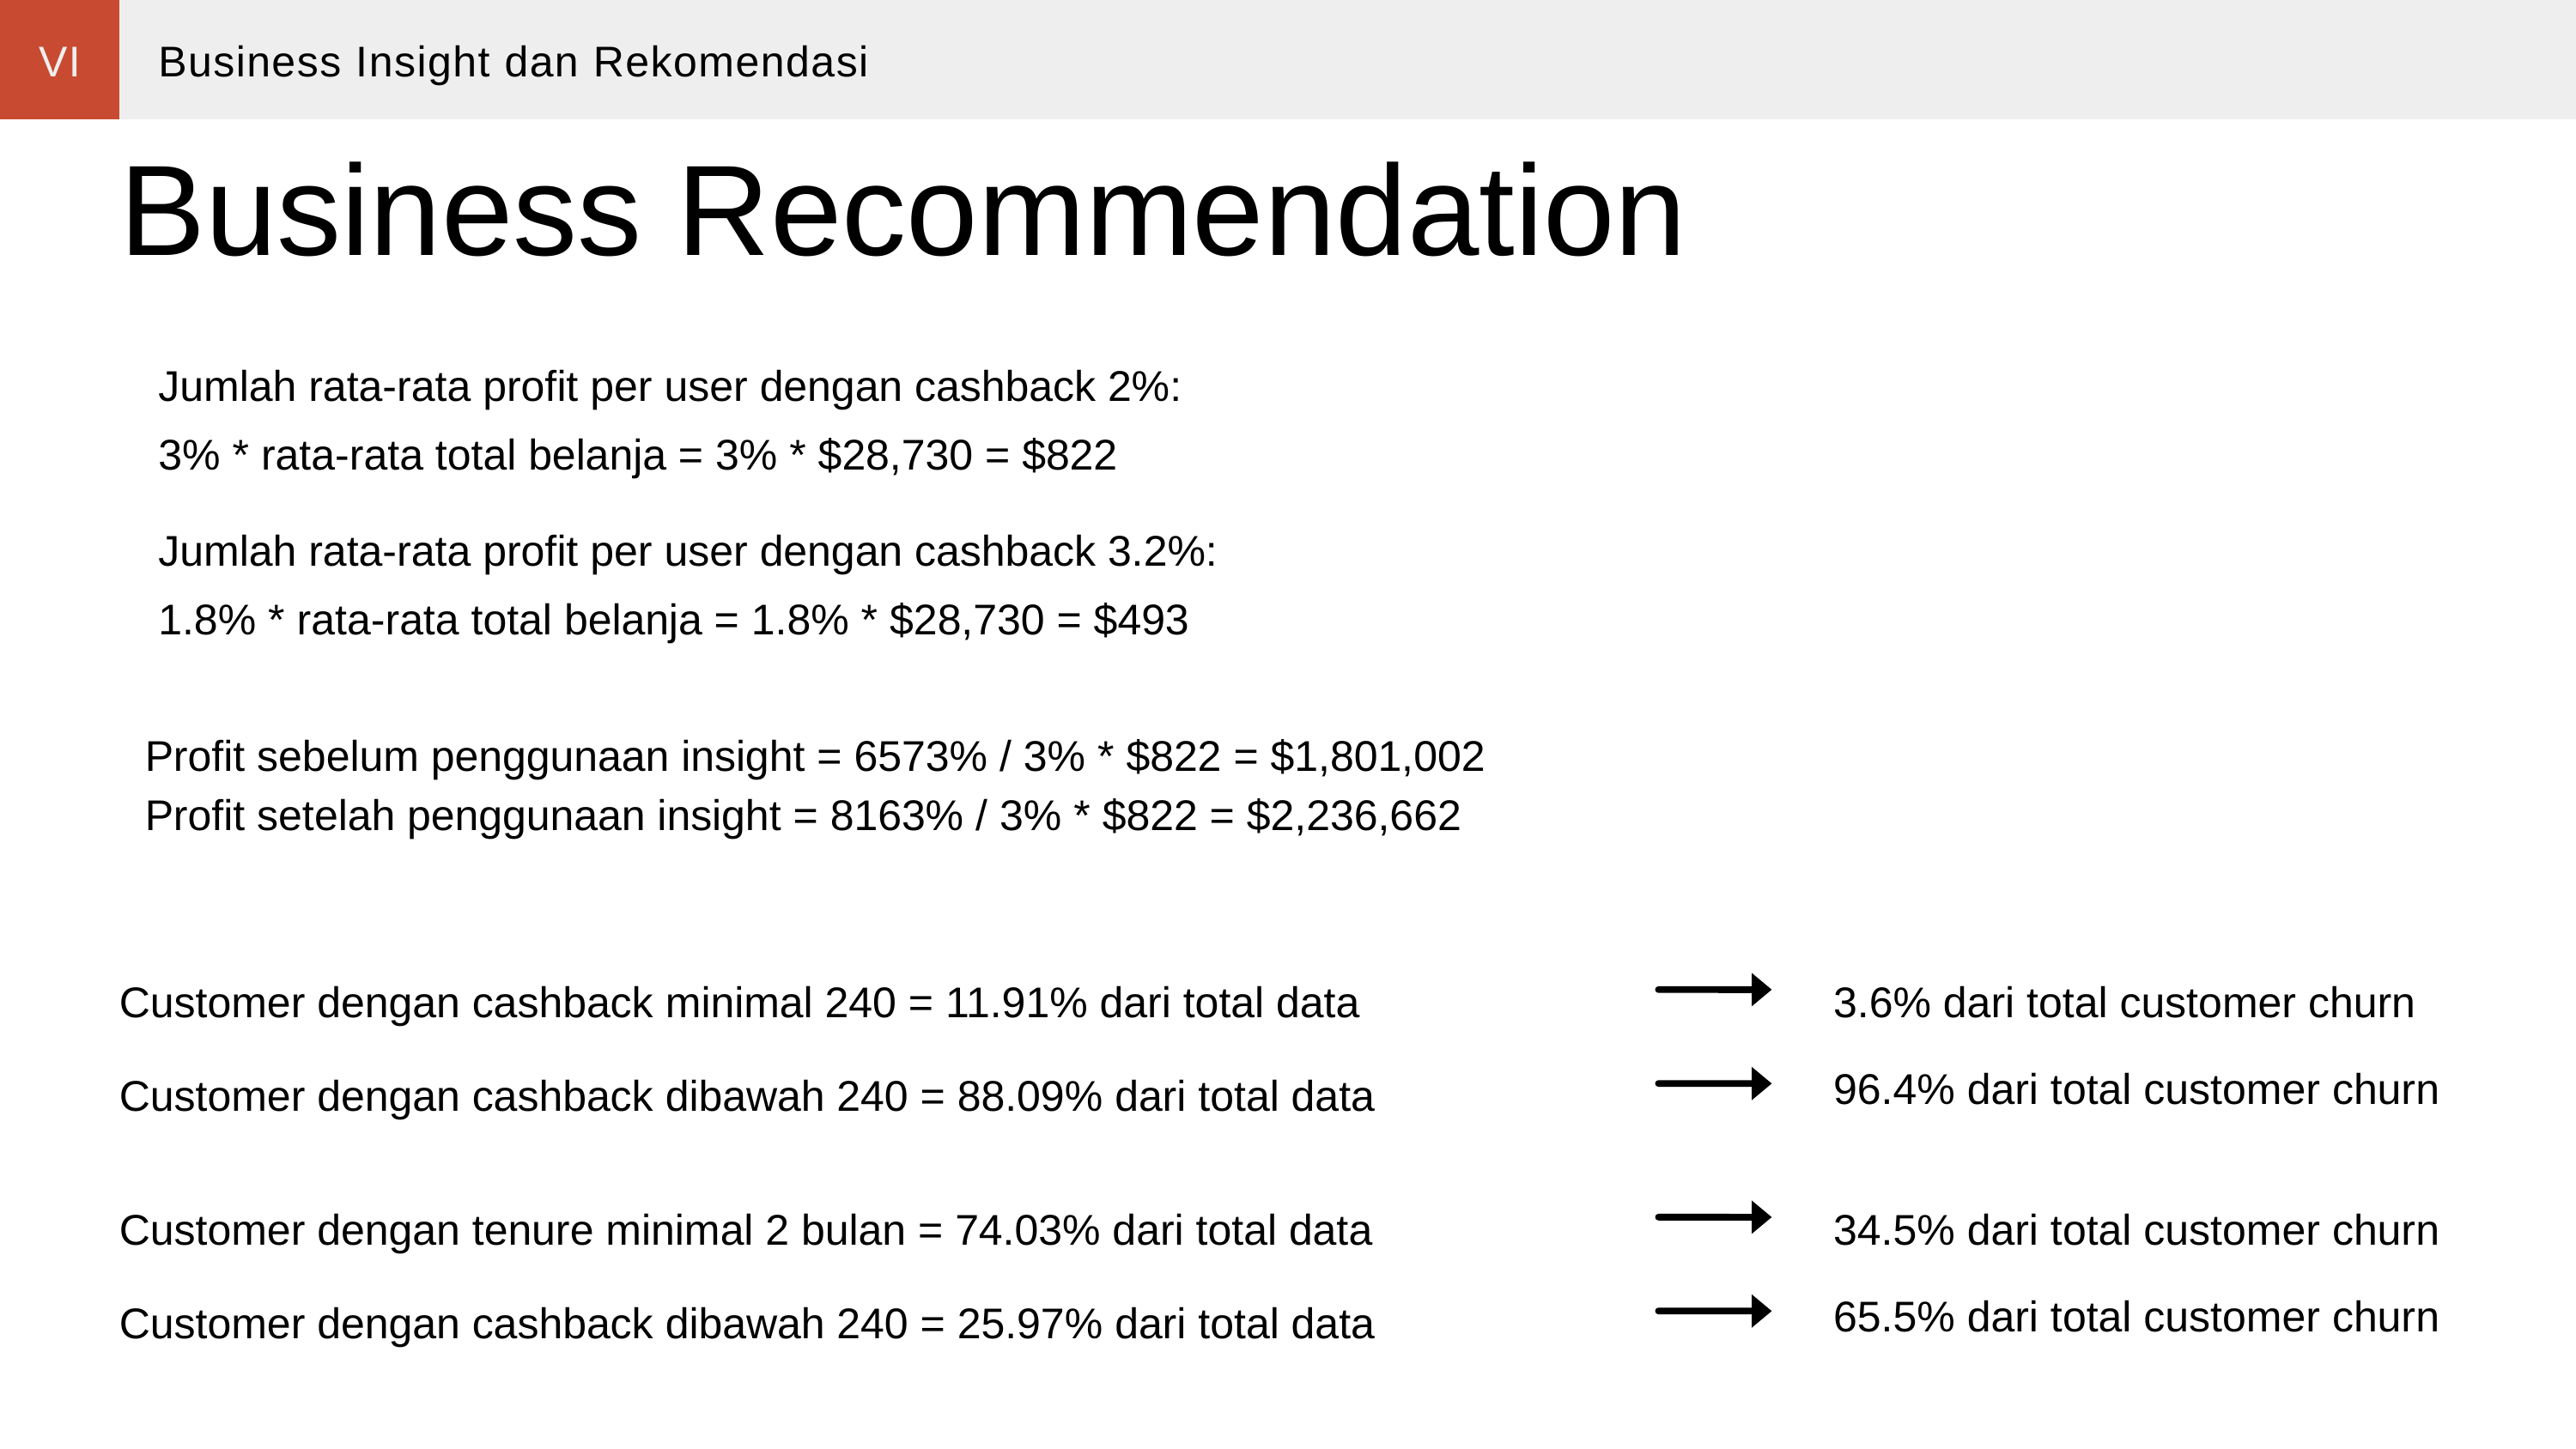

VI
Business Insight dan Rekomendasi
Business Recommendation
Jumlah rata-rata profit per user dengan cashback 2%:
3% * rata-rata total belanja = 3% * $28,730 = $822
Jumlah rata-rata profit per user dengan cashback 3.2%:
1.8% * rata-rata total belanja = 1.8% * $28,730 = $493
Profit sebelum penggunaan insight = 6573% / 3% * $822 = $1,801,002
Profit setelah penggunaan insight = 8163% / 3% * $822 = $2,236,662
Customer dengan cashback minimal 240 = 11.91% dari total data
3.6% dari total customer churn

96.4% dari total customer churn
Customer dengan cashback dibawah 240 = 88.09% dari total data

Customer dengan tenure minimal 2 bulan = 74.03% dari total data
34.5% dari total customer churn

65.5% dari total customer churn
Customer dengan cashback dibawah 240 = 25.97% dari total data